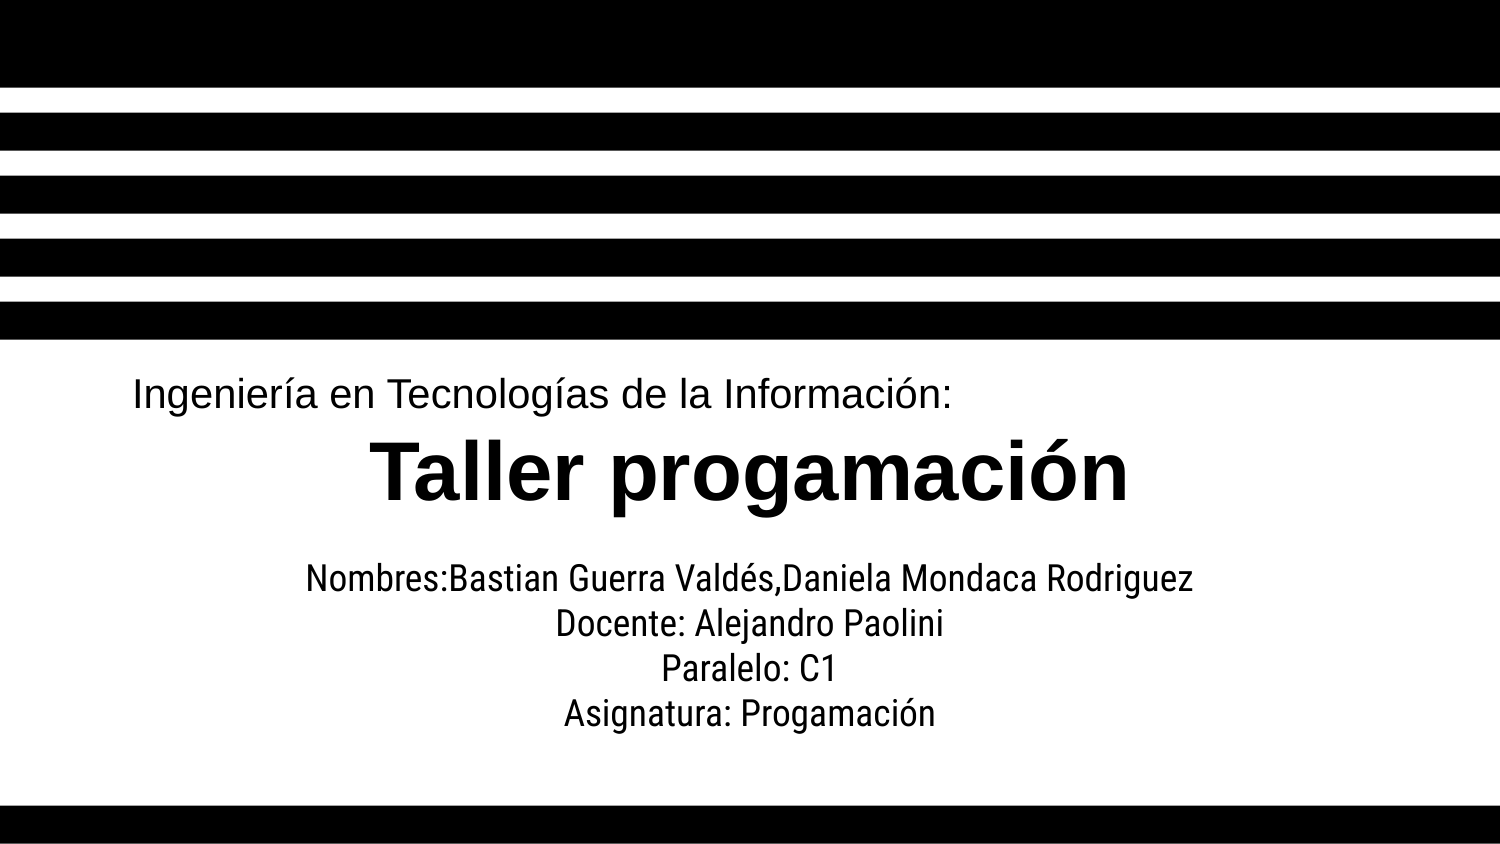

# Ingeniería en Tecnologías de la Información:
Taller progamación
Nombres:Bastian Guerra Valdés,Daniela Mondaca Rodriguez
Docente: Alejandro Paolini
Paralelo: C1
Asignatura: Progamación